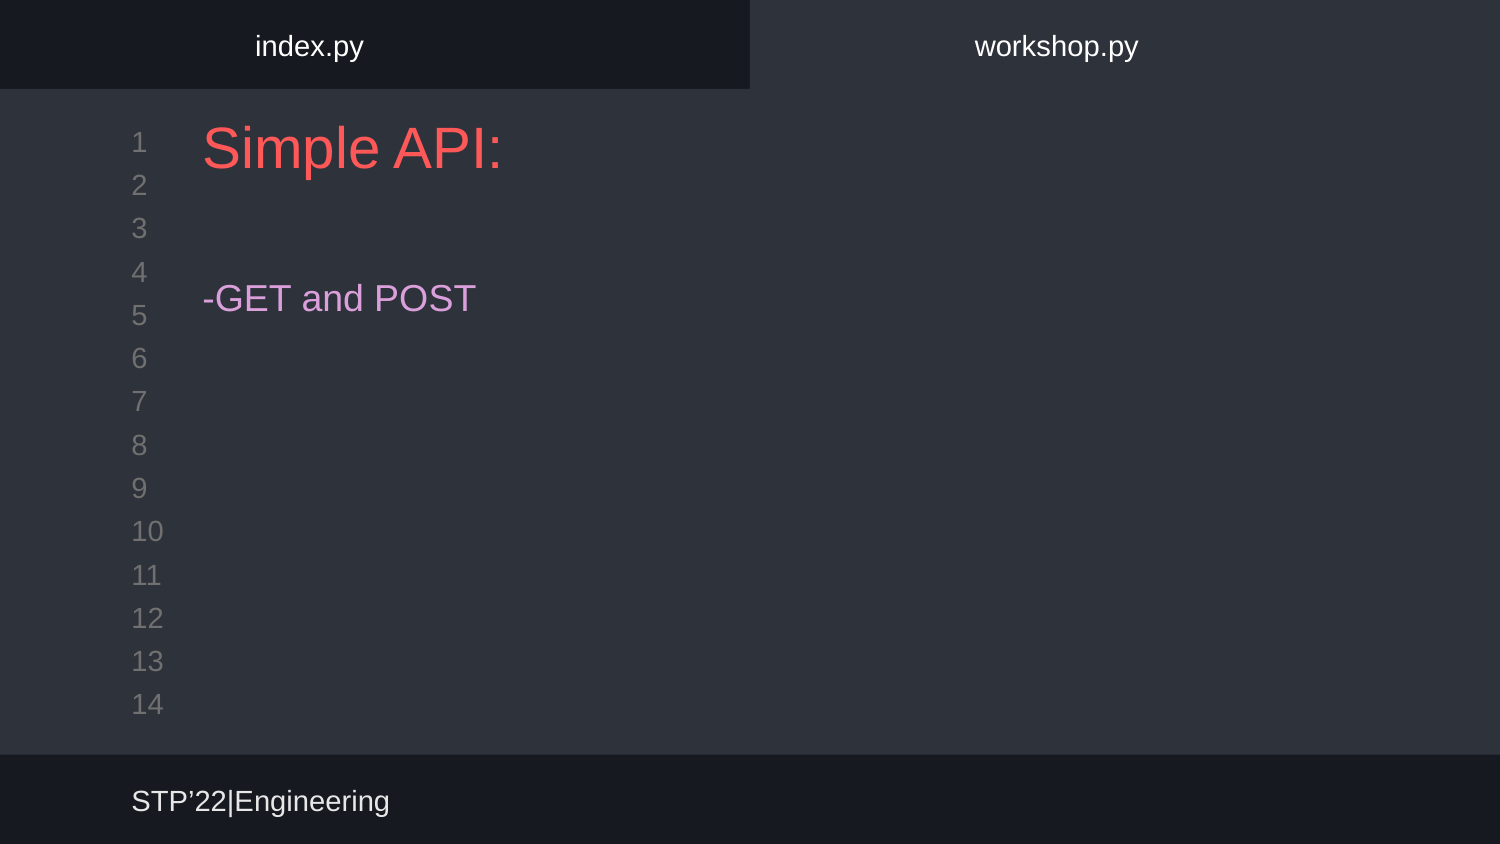

workshop.py
index.py
# Simple API:

-GET and POST
STP’22|Engineering